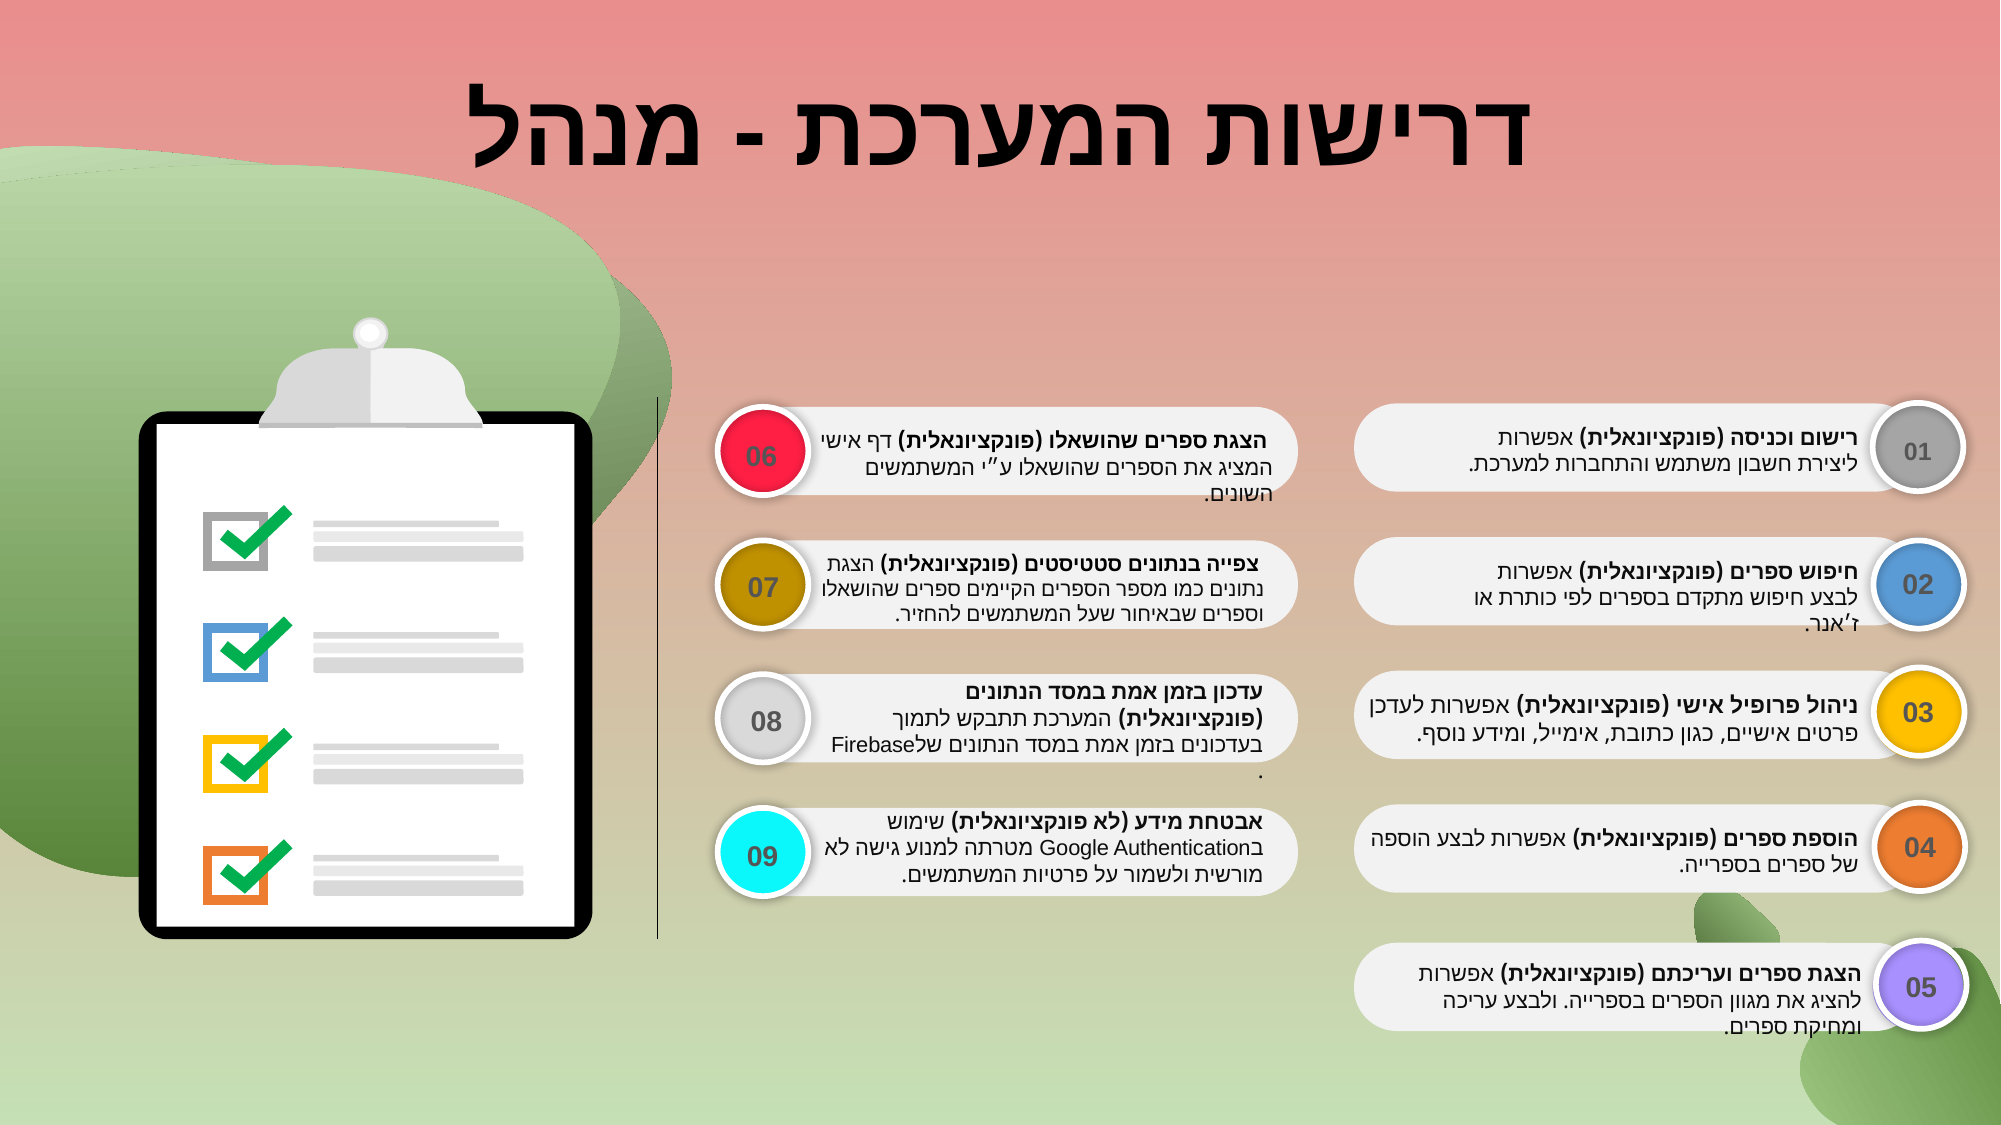

דרישות המערכת - מנהל

01

רישום וכניסה (פונקציונאלית) אפשרות ליצירת חשבון משתמש והתחברות למערכת.

02
חיפוש ספרים (פונקציונאלית) אפשרות לבצע חיפוש מתקדם בספרים לפי כותרת או ז׳אנר.

03

ניהול פרופיל אישי (פונקציונאלית) אפשרות לעדכן פרטים אישיים, כגון כתובת, אימייל, ומידע נוסף.

04

הוספת ספרים (פונקציונאלית) אפשרות לבצע הוספה של ספרים בספרייה.

06

 הצגת ספרים שהושאלו (פונקציונאלית) דף אישי המציג את הספרים שהושאלו ע״י המשתמשים השונים.

07

 צפייה בנתונים סטטיסטים (פונקציונאלית) הצגת נתונים כמו מספר הספרים הקיימים ספרים שהושאלו וספרים שבאיחור שעל המשתמשים להחזיר.
עדכון בזמן אמת במסד הנתונים (פונקציונאלית) המערכת תתבקש לתמוך בעדכונים בזמן אמת במסד הנתונים שלFirebase  .

08

אבטחת מידע (לא פונקציונאלית) שימוש בGoogle Authentication מטרתה למנוע גישה לא מורשית ולשמור על פרטיות המשתמשים.

09

הצגת ספרים ועריכתם (פונקציונאלית) אפשרות להציג את מגוון הספרים בספרייה. ולבצע עריכה ומחיקת ספרים.
05